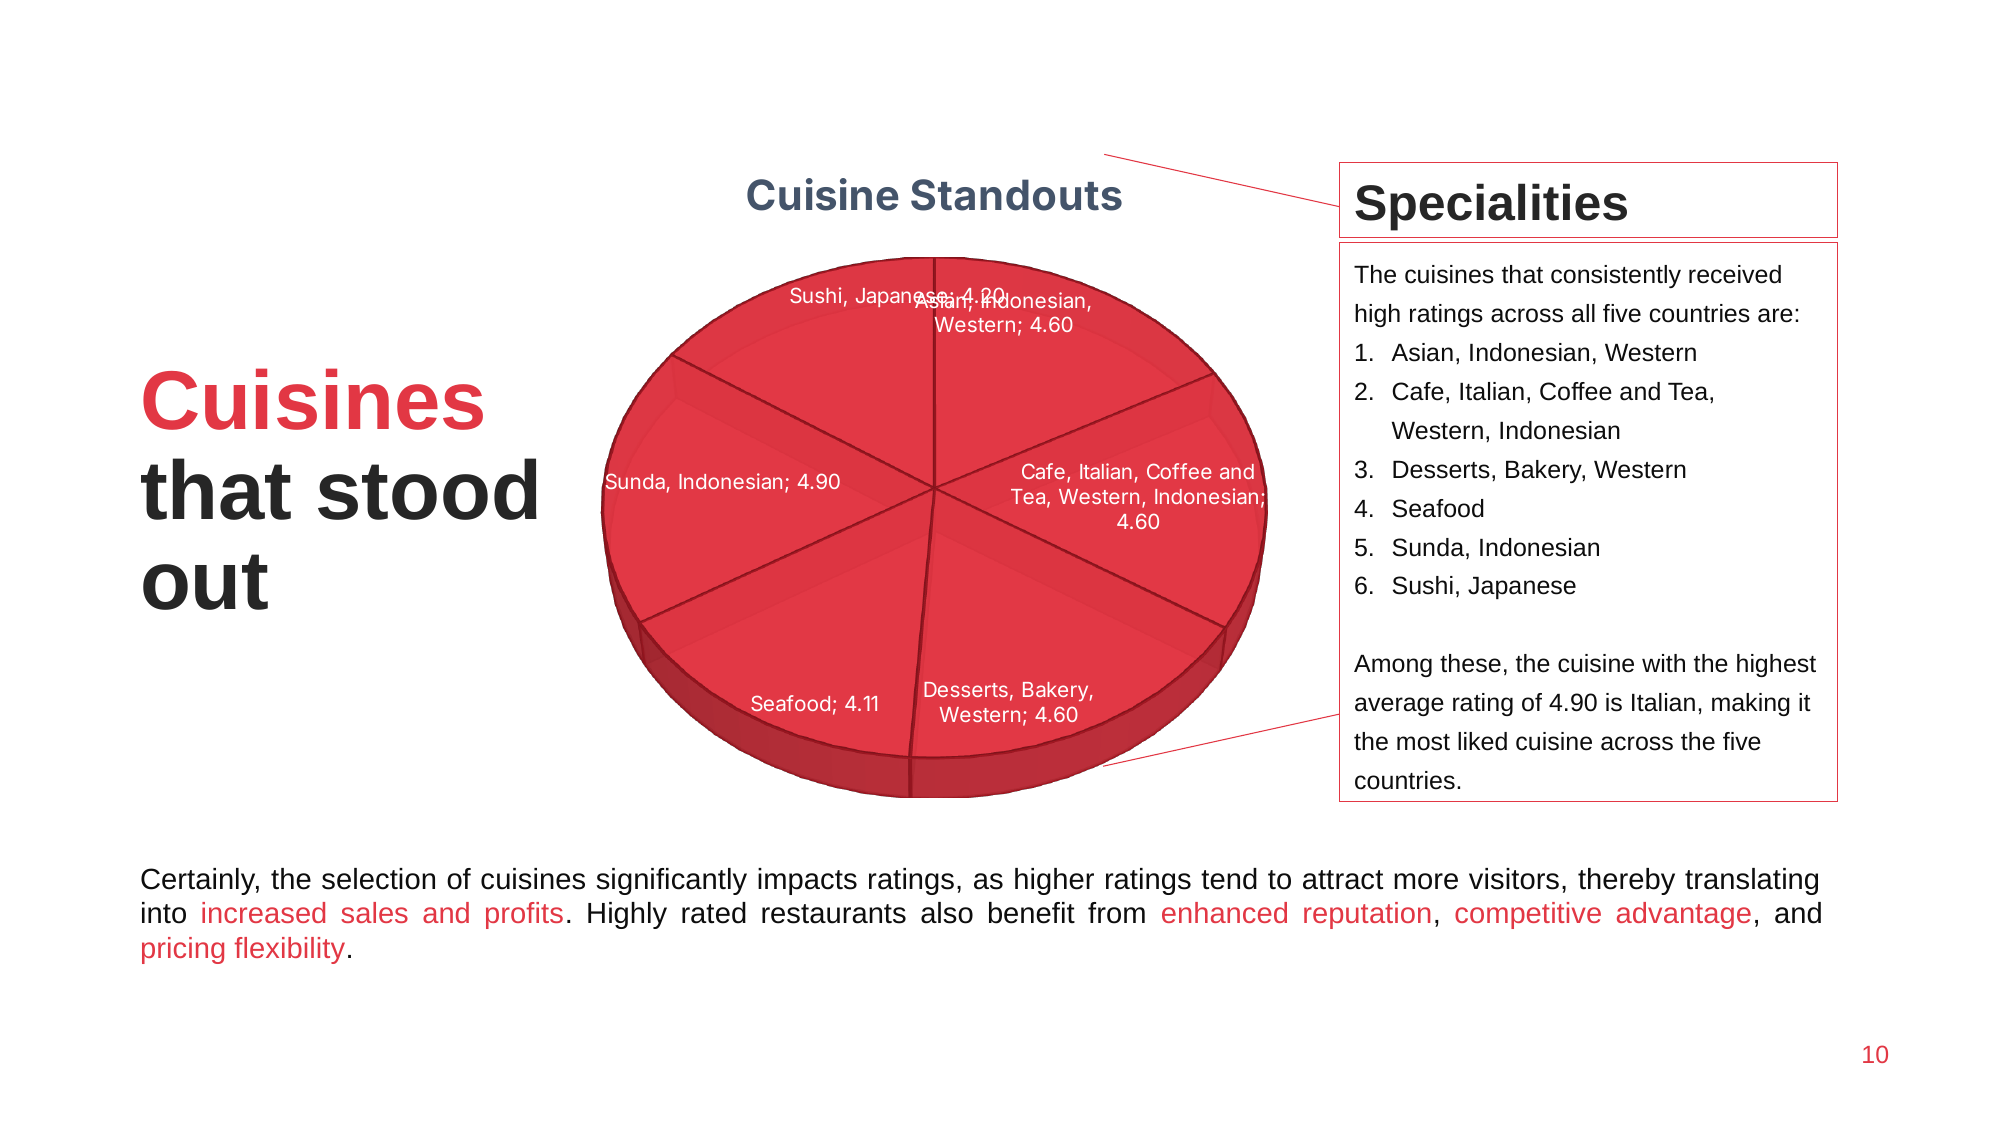

[unsupported chart]

Specialities
The cuisines that consistently received high ratings across all five countries are:
Asian, Indonesian, Western
Cafe, Italian, Coffee and Tea, Western, Indonesian
Desserts, Bakery, Western
Seafood
Sunda, Indonesian
Sushi, Japanese

Among these, the cuisine with the highest average rating of 4.90 is Italian, making it the most liked cuisine across the five countries.
Cuisines that stood out
Certainly, the selection of cuisines significantly impacts ratings, as higher ratings tend to attract more visitors, thereby translating into increased sales and profits. Highly rated restaurants also benefit from enhanced reputation, competitive advantage, and pricing flexibility.